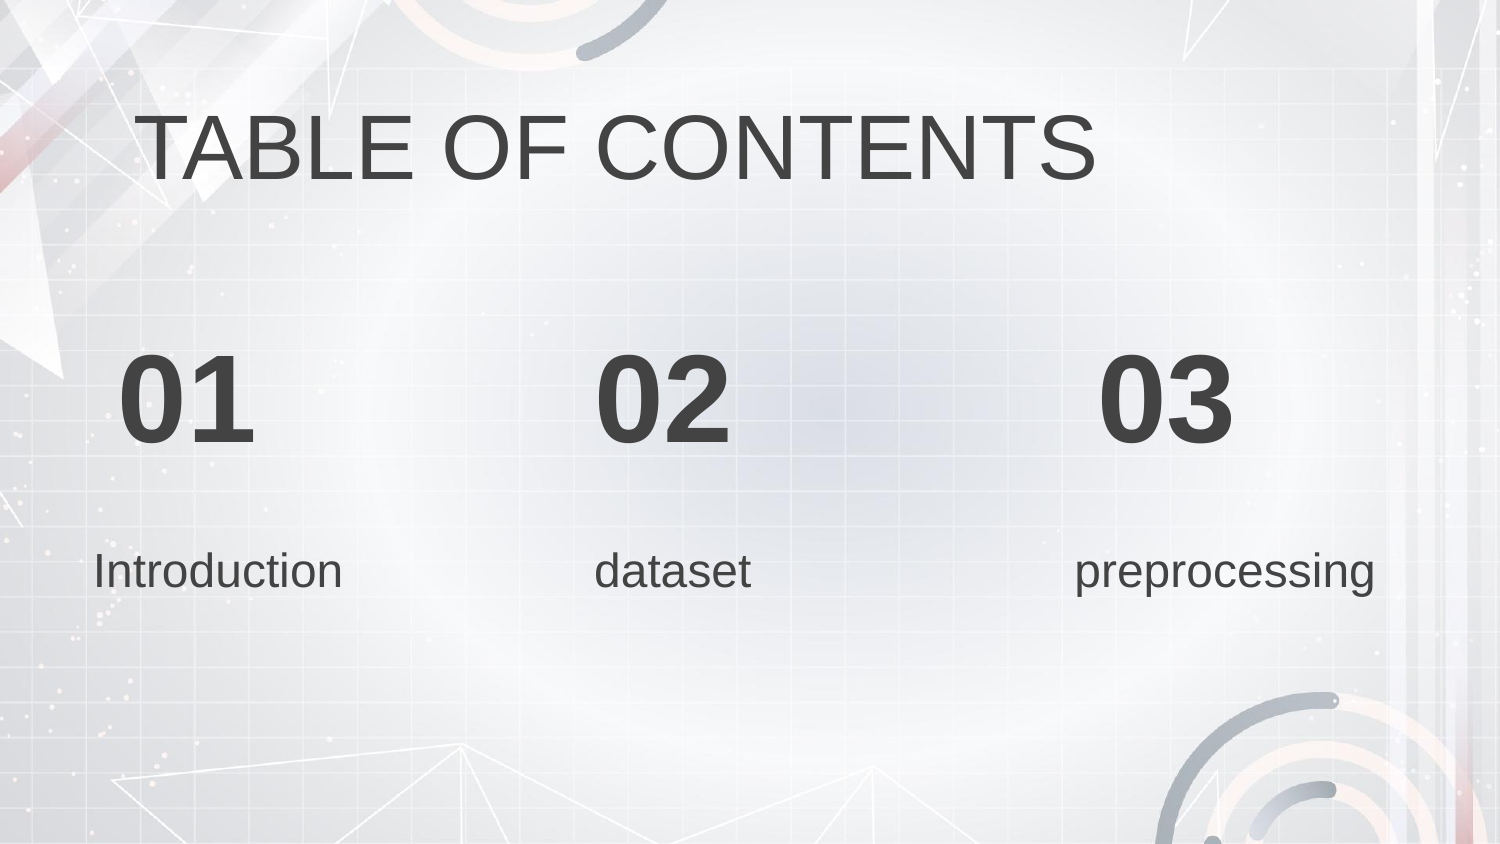

TABLE OF CONTENTS
# 01
02
03
Introduction
dataset
preprocessing